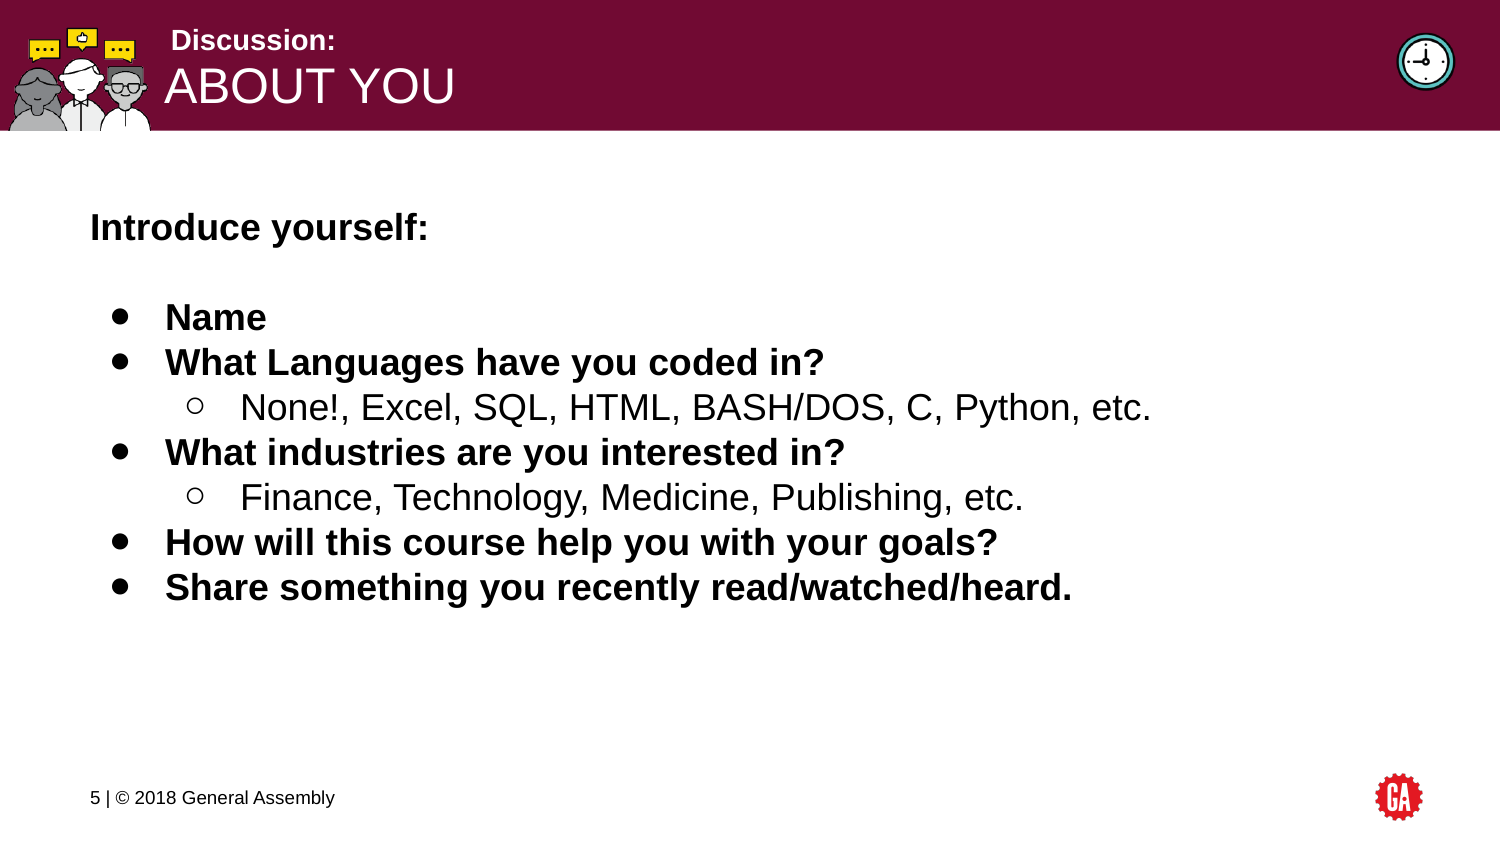

# ABOUT YOU
Introduce yourself:
Name
What Languages have you coded in?
None!, Excel, SQL, HTML, BASH/DOS, C, Python, etc.
What industries are you interested in?
Finance, Technology, Medicine, Publishing, etc.
How will this course help you with your goals?
Share something you recently read/watched/heard.

5 | © 2018 General Assembly
5